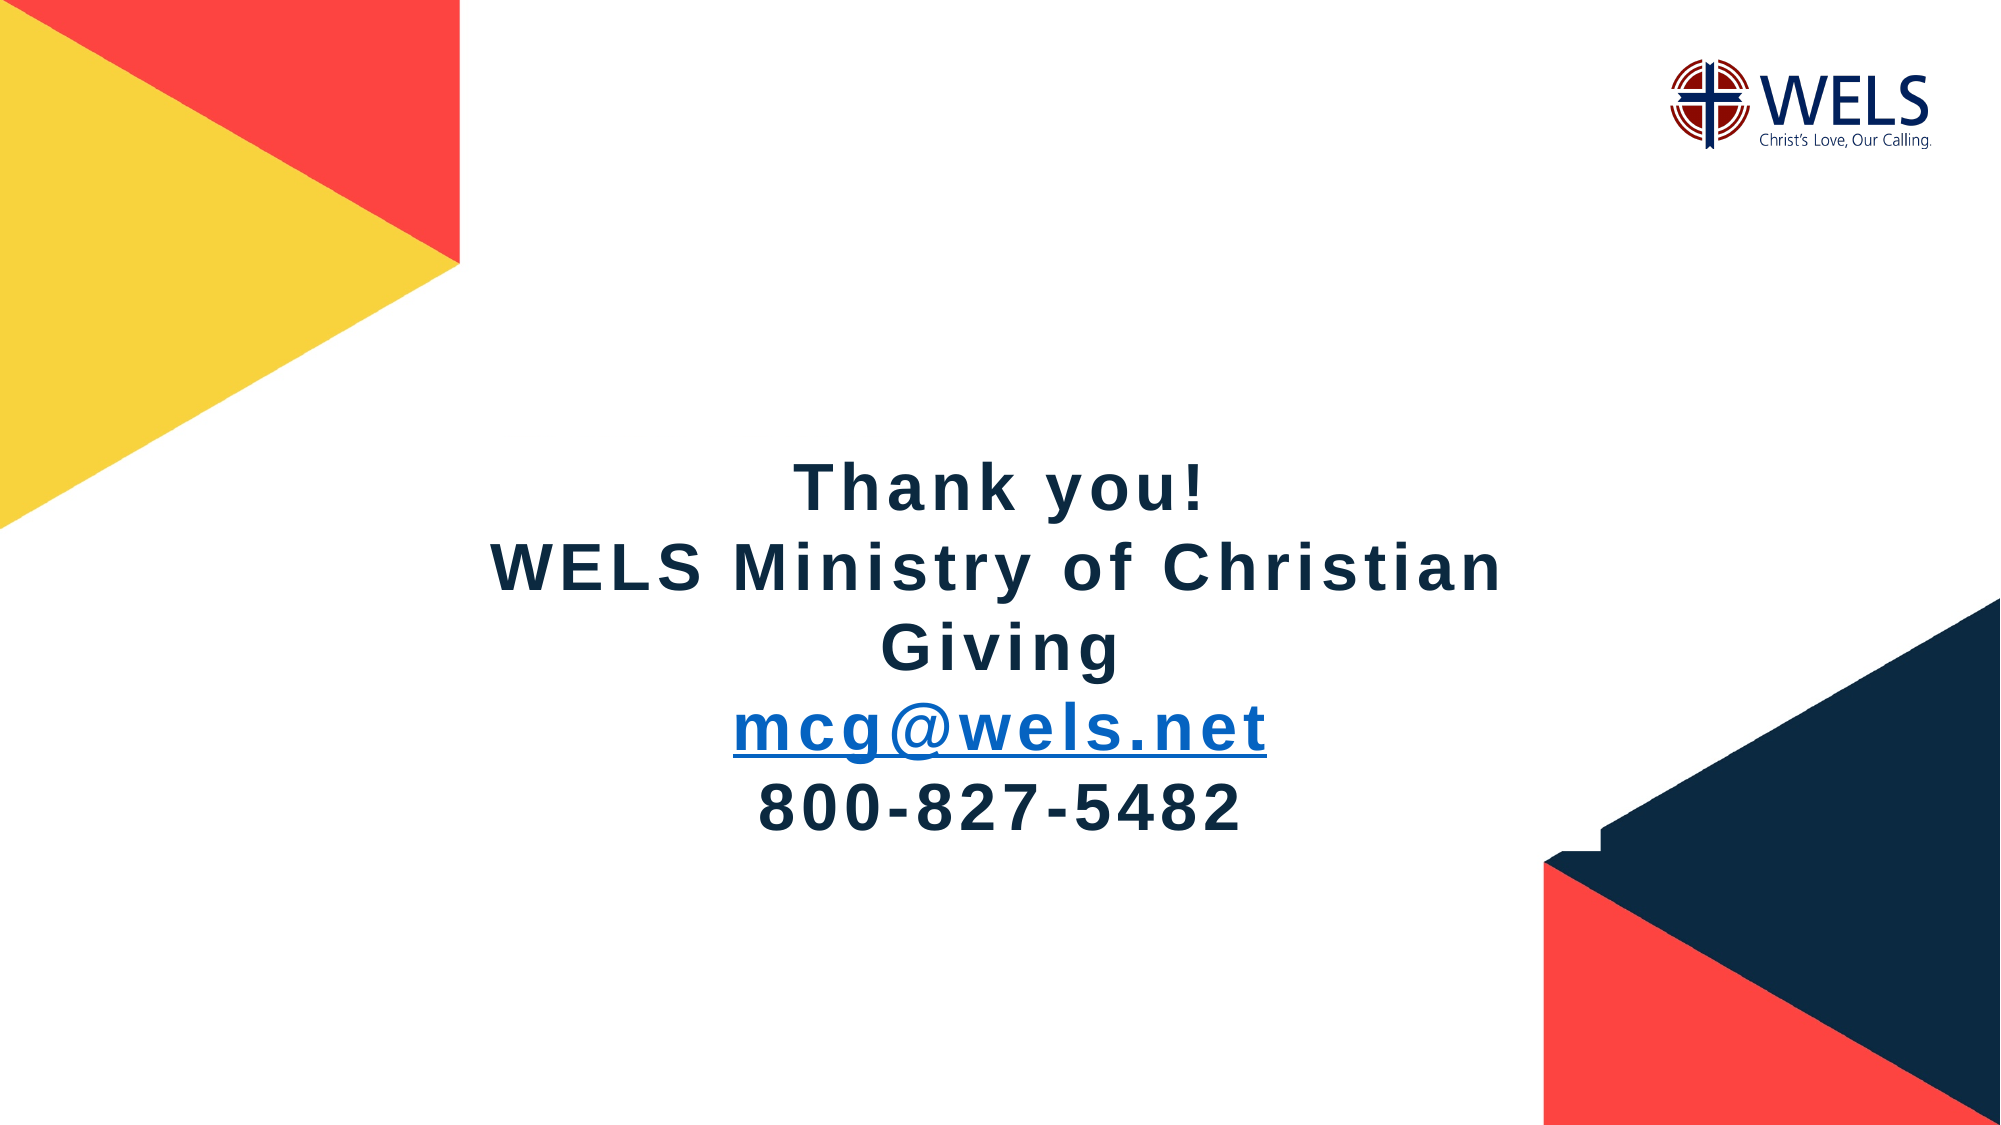

Thank you!
WELS Ministry of Christian Giving
mcg@wels.net
800-827-5482